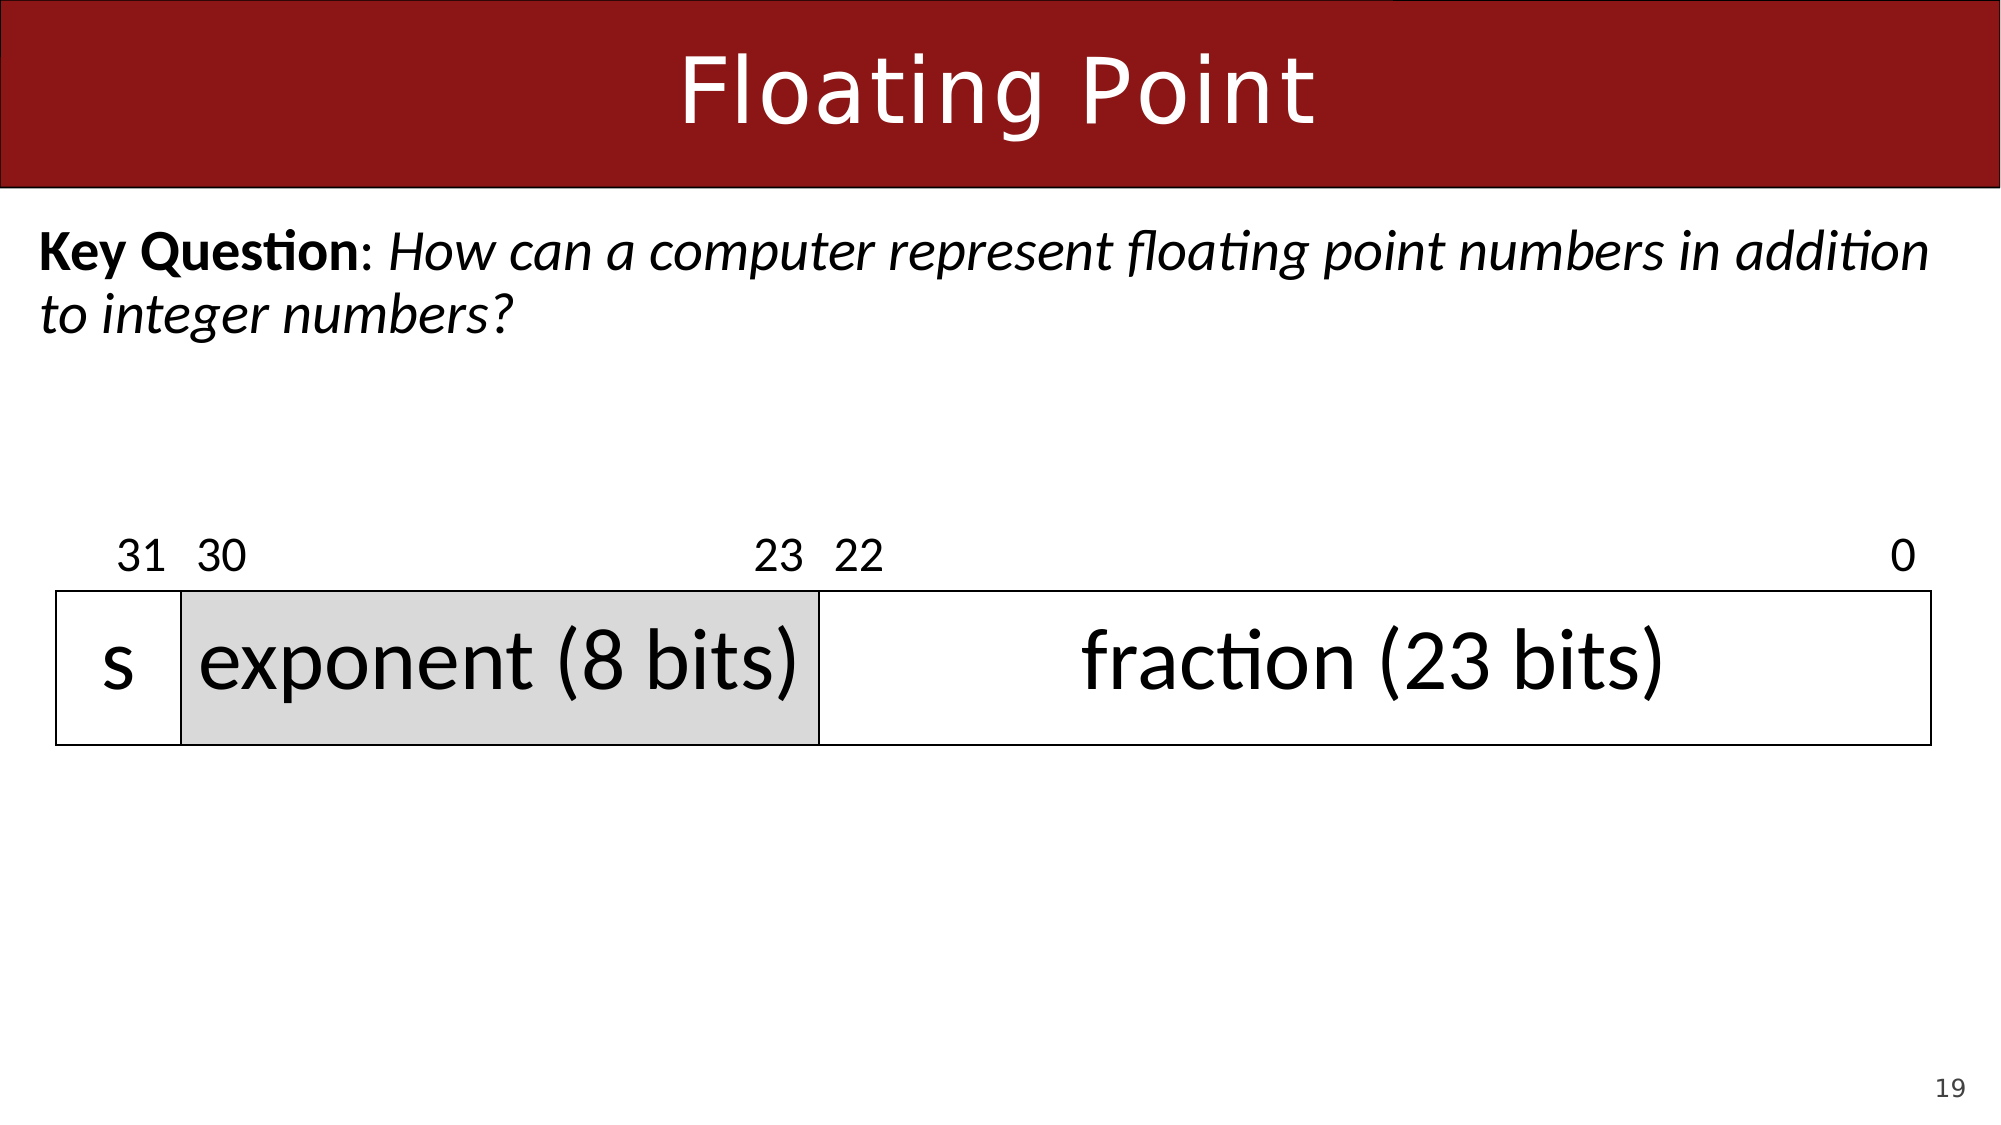

# Floating Point
Key Question: How can a computer represent floating point numbers in addition to integer numbers?

| 31 | 30 |  | 23 | 22 |  |  |  |  | 0 |
| --- | --- | --- | --- | --- | --- | --- | --- | --- | --- |
| s | exponent (8 bits) |  |  | fraction (23 bits) |  |  |  |  |  |